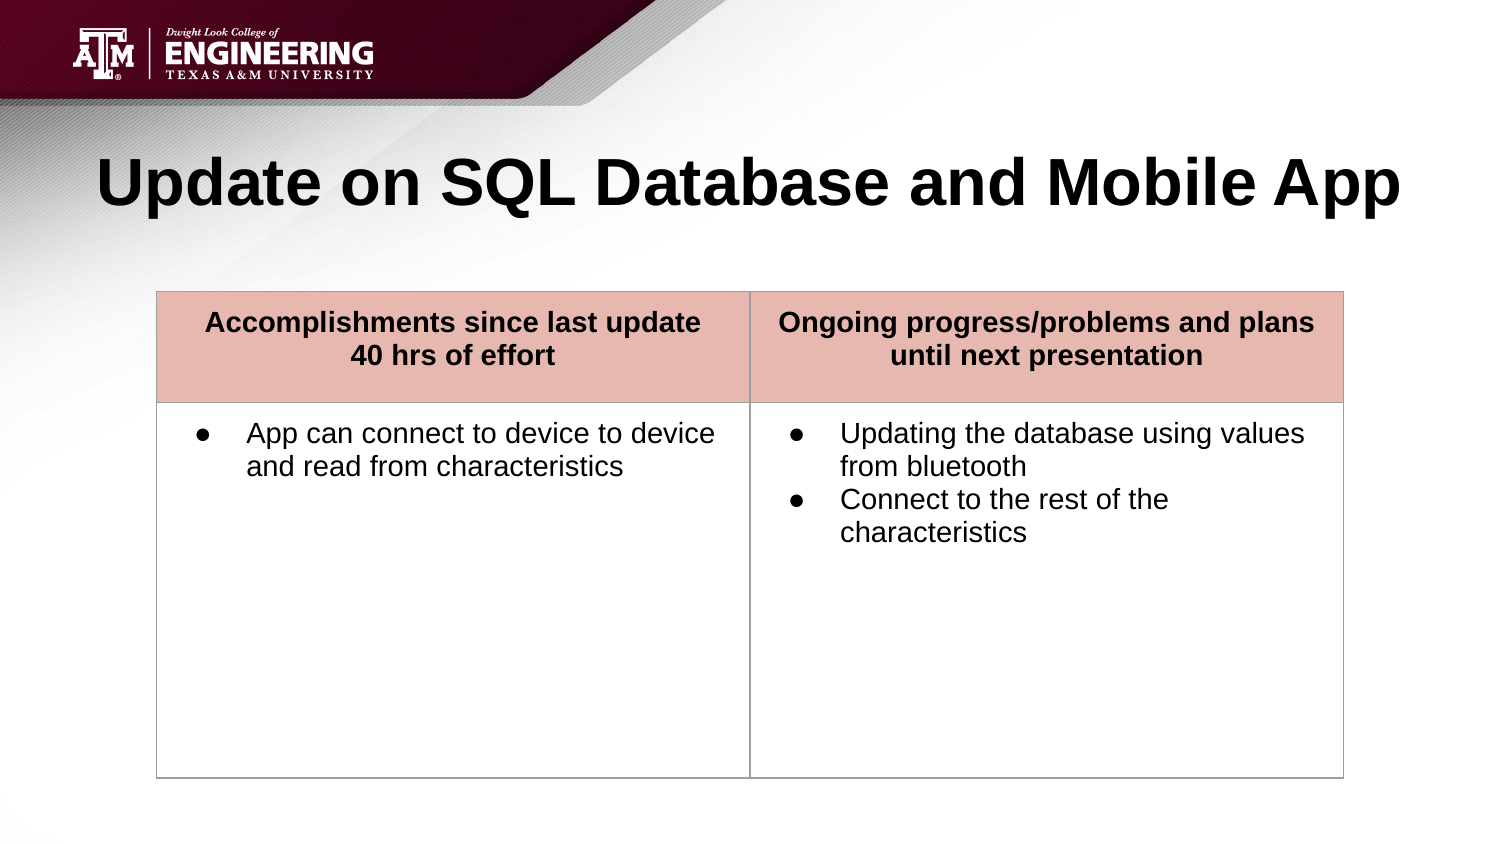

# Update on SQL Database and Mobile App

| Accomplishments since last update 40 hrs of effort | Ongoing progress/problems and plans until next presentation |
| --- | --- |
| App can connect to device to device and read from characteristics | Updating the database using values from bluetooth Connect to the rest of the characteristics |